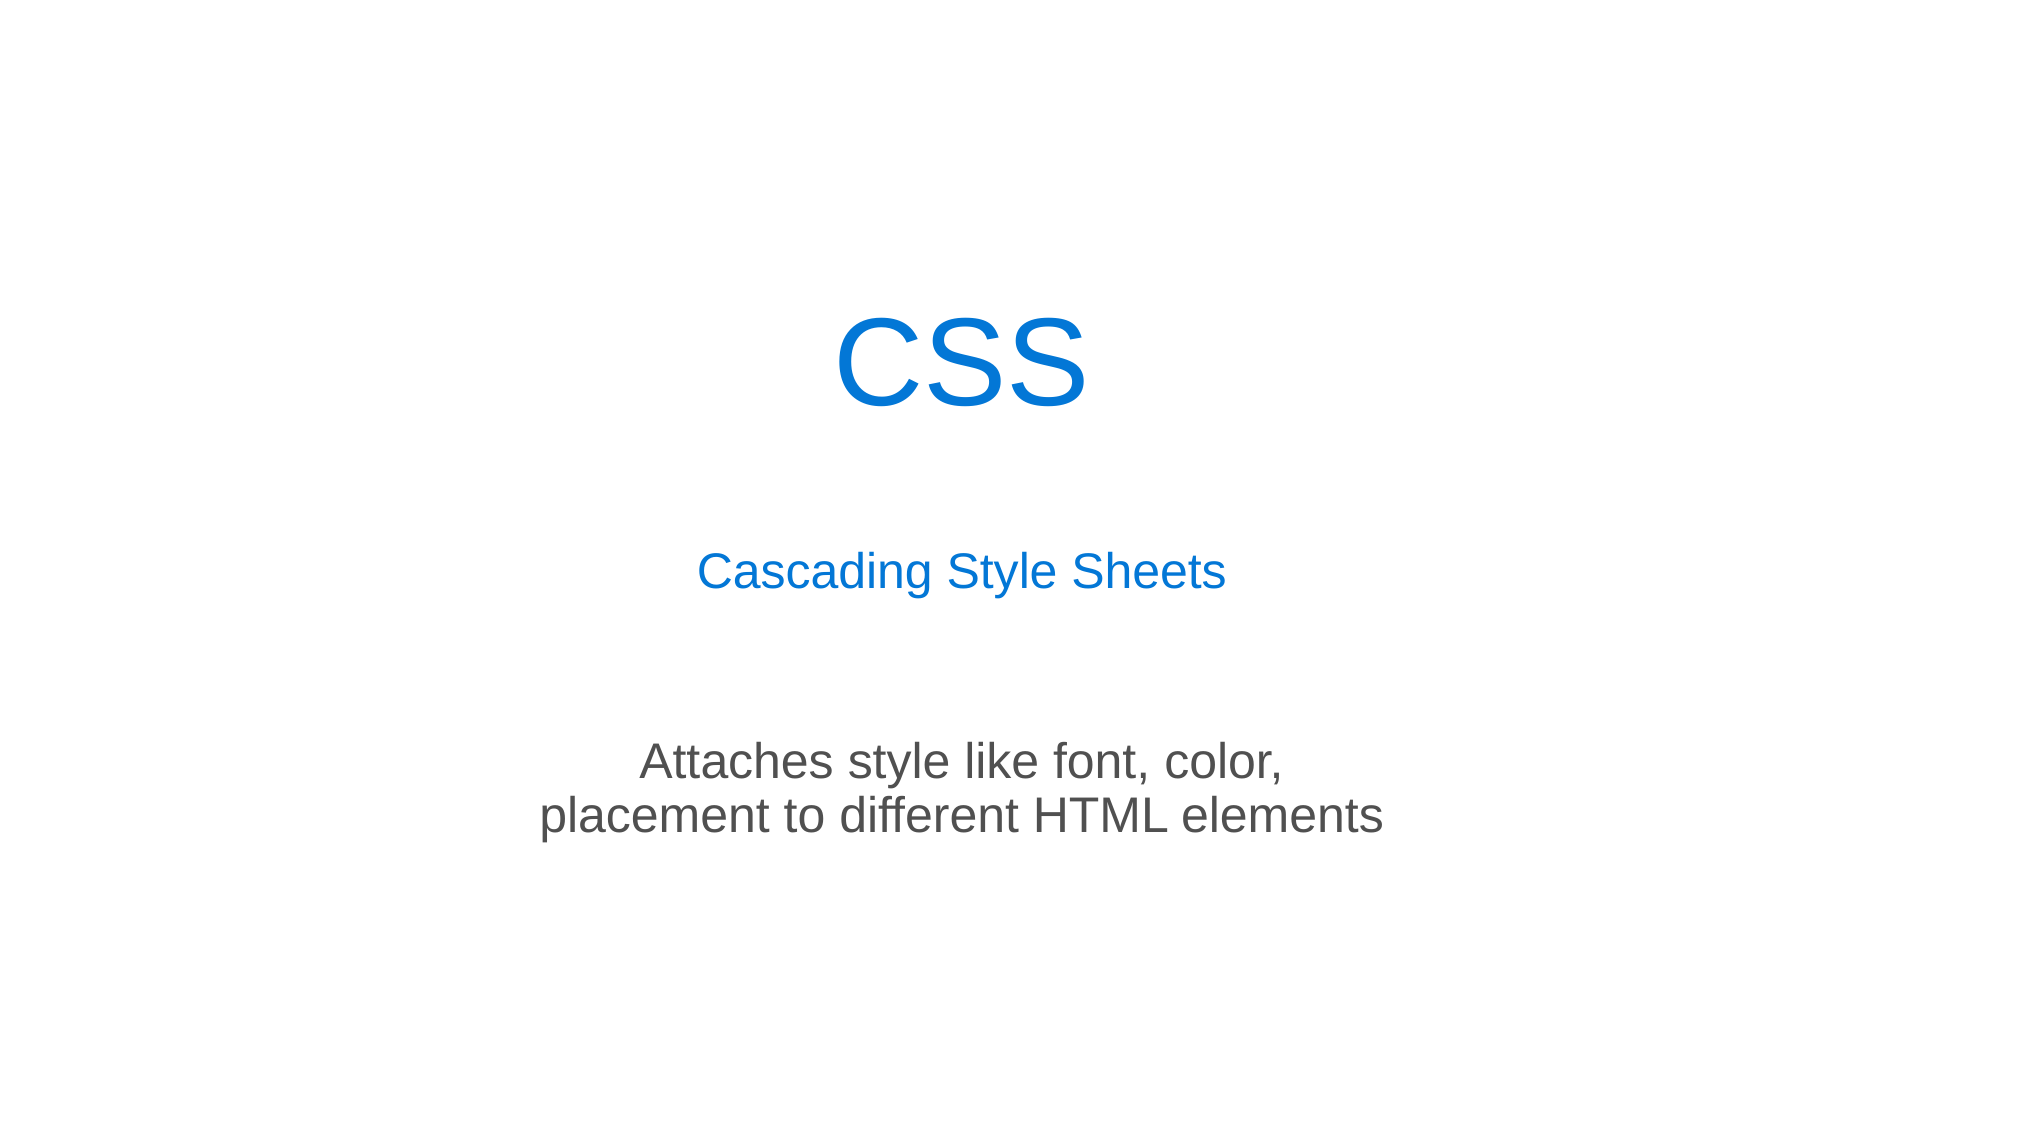

CSS
Cascading Style Sheets
Attaches style like font, color, placement to different HTML elements